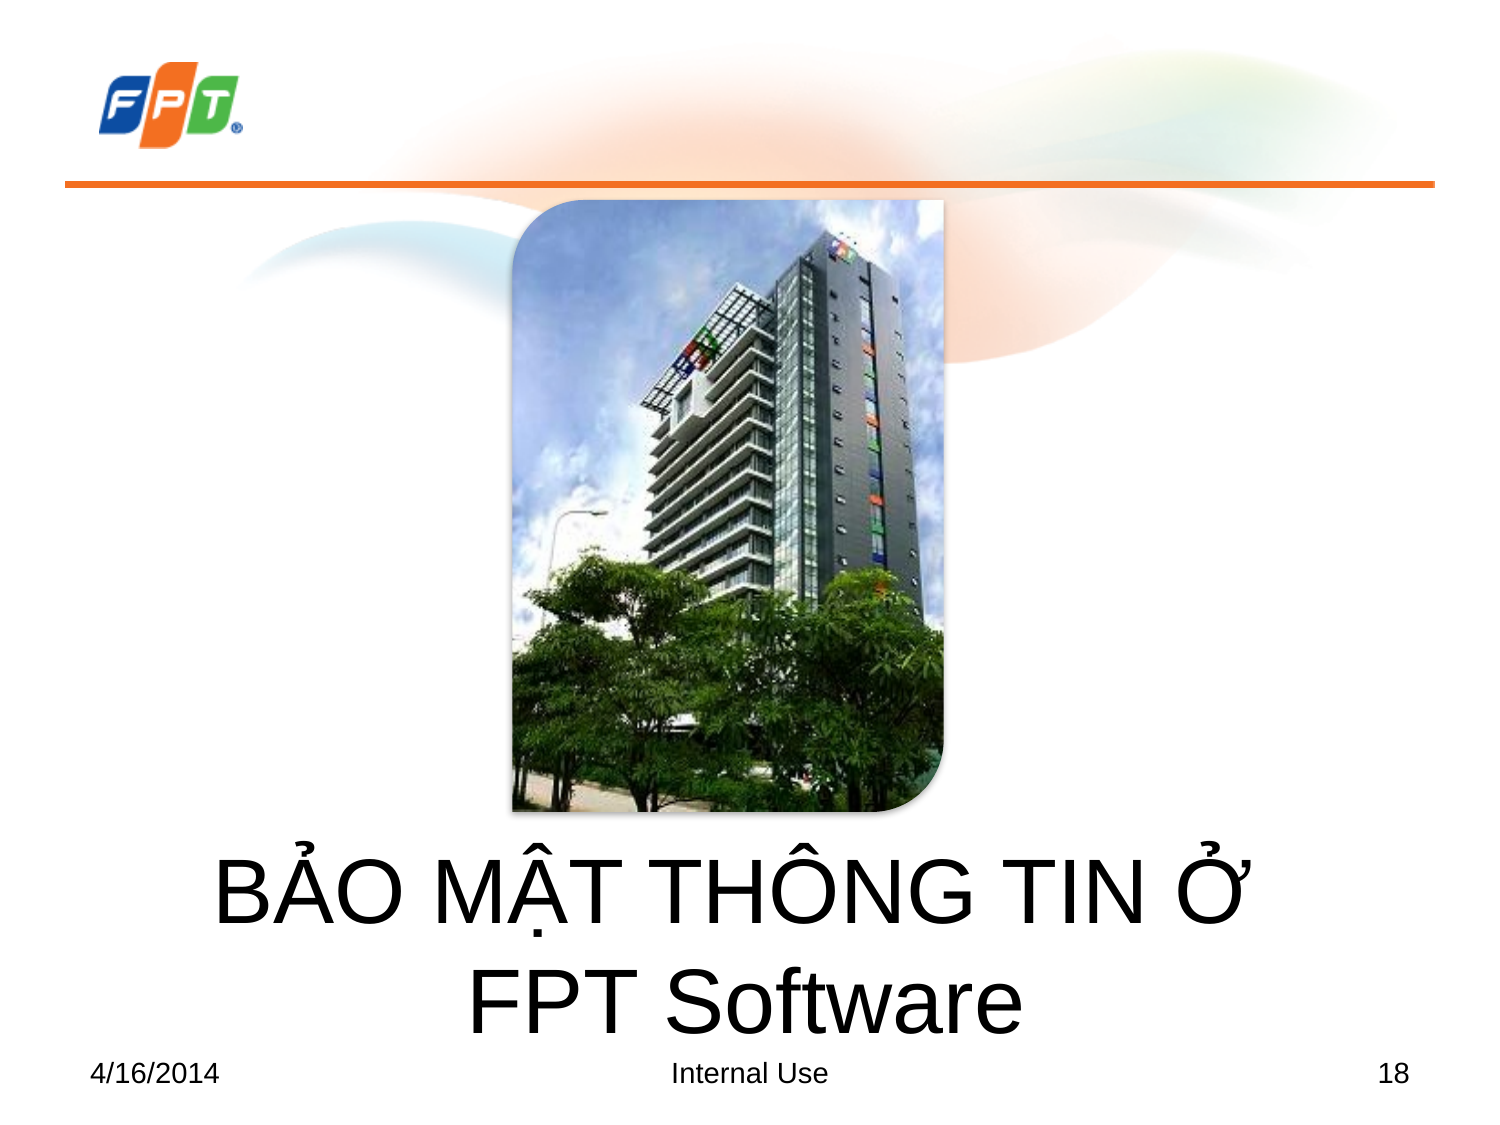

BẢO MẬT THÔNG TIN Ở
FPT Software
4/16/2014
Internal Use
18